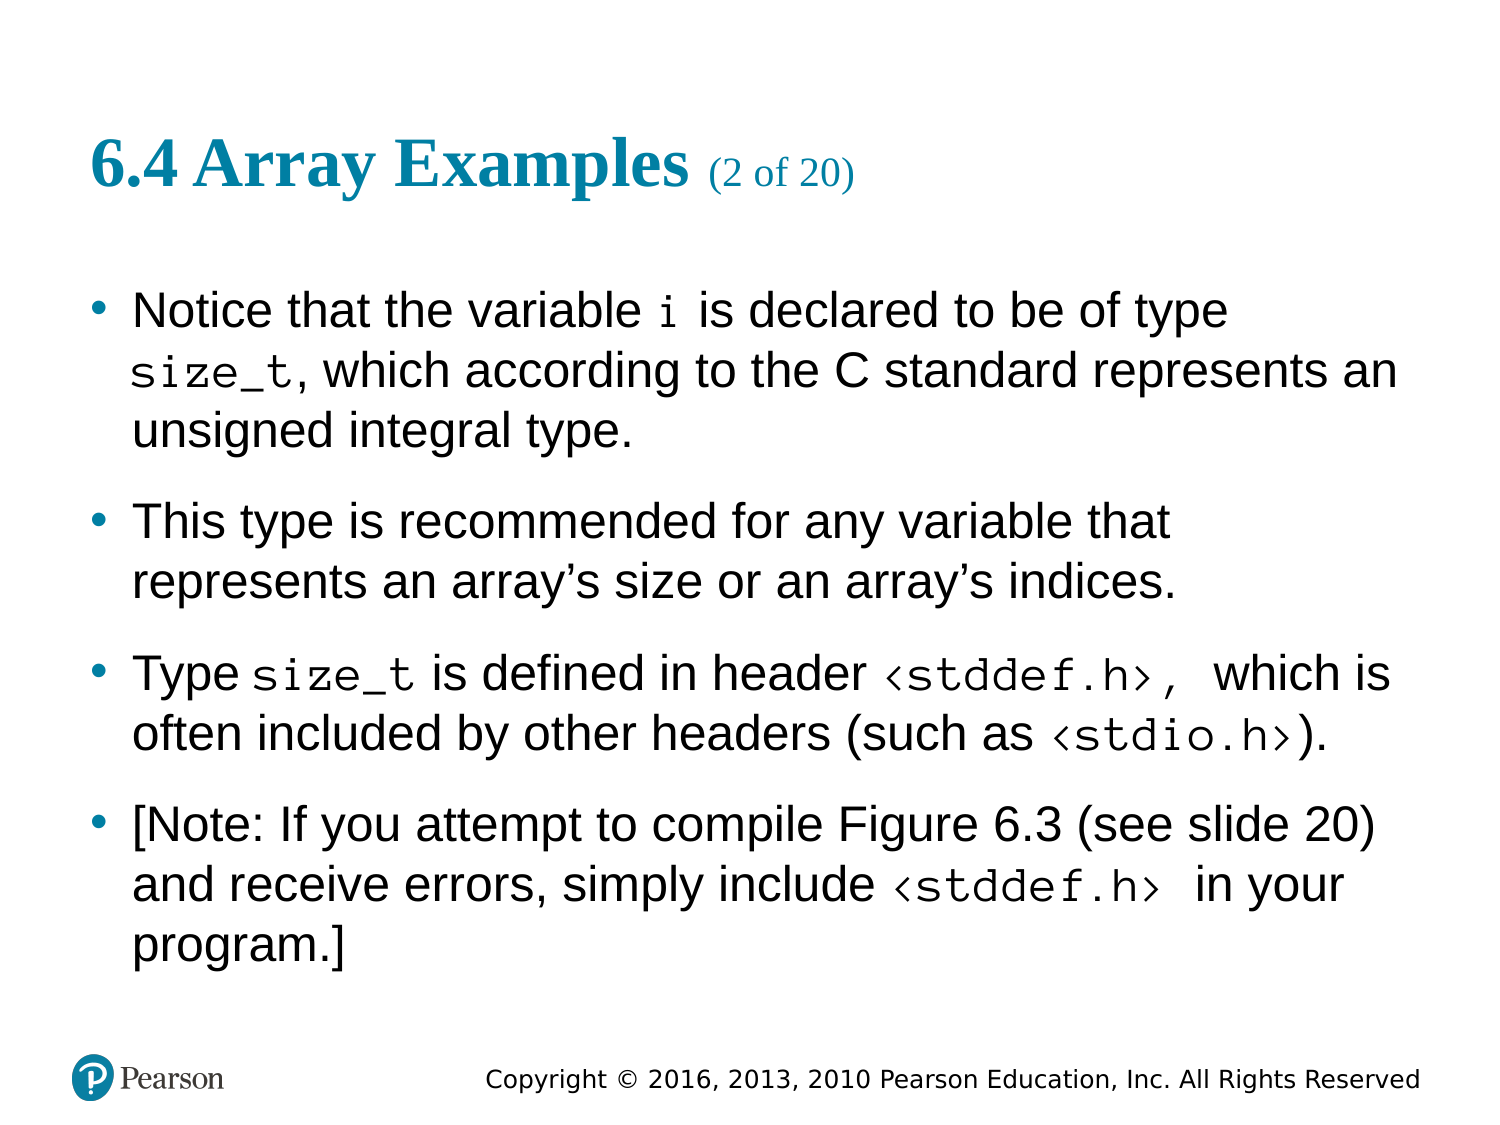

# 6.4 Array Examples (2 of 20)
Notice that the variable i is declared to be of type size_t, which according to the C standard represents an unsigned integral type.
This type is recommended for any variable that represents an array’s size or an array’s indices.
Type size_t is defined in header <s t d d e f.h>, which is often included by other headers (such as <s t d i o.h>).
[Note: If you attempt to compile Figure 6.3 (see slide 20)  and receive errors, simply include <s t d d e f.h> in your program.]